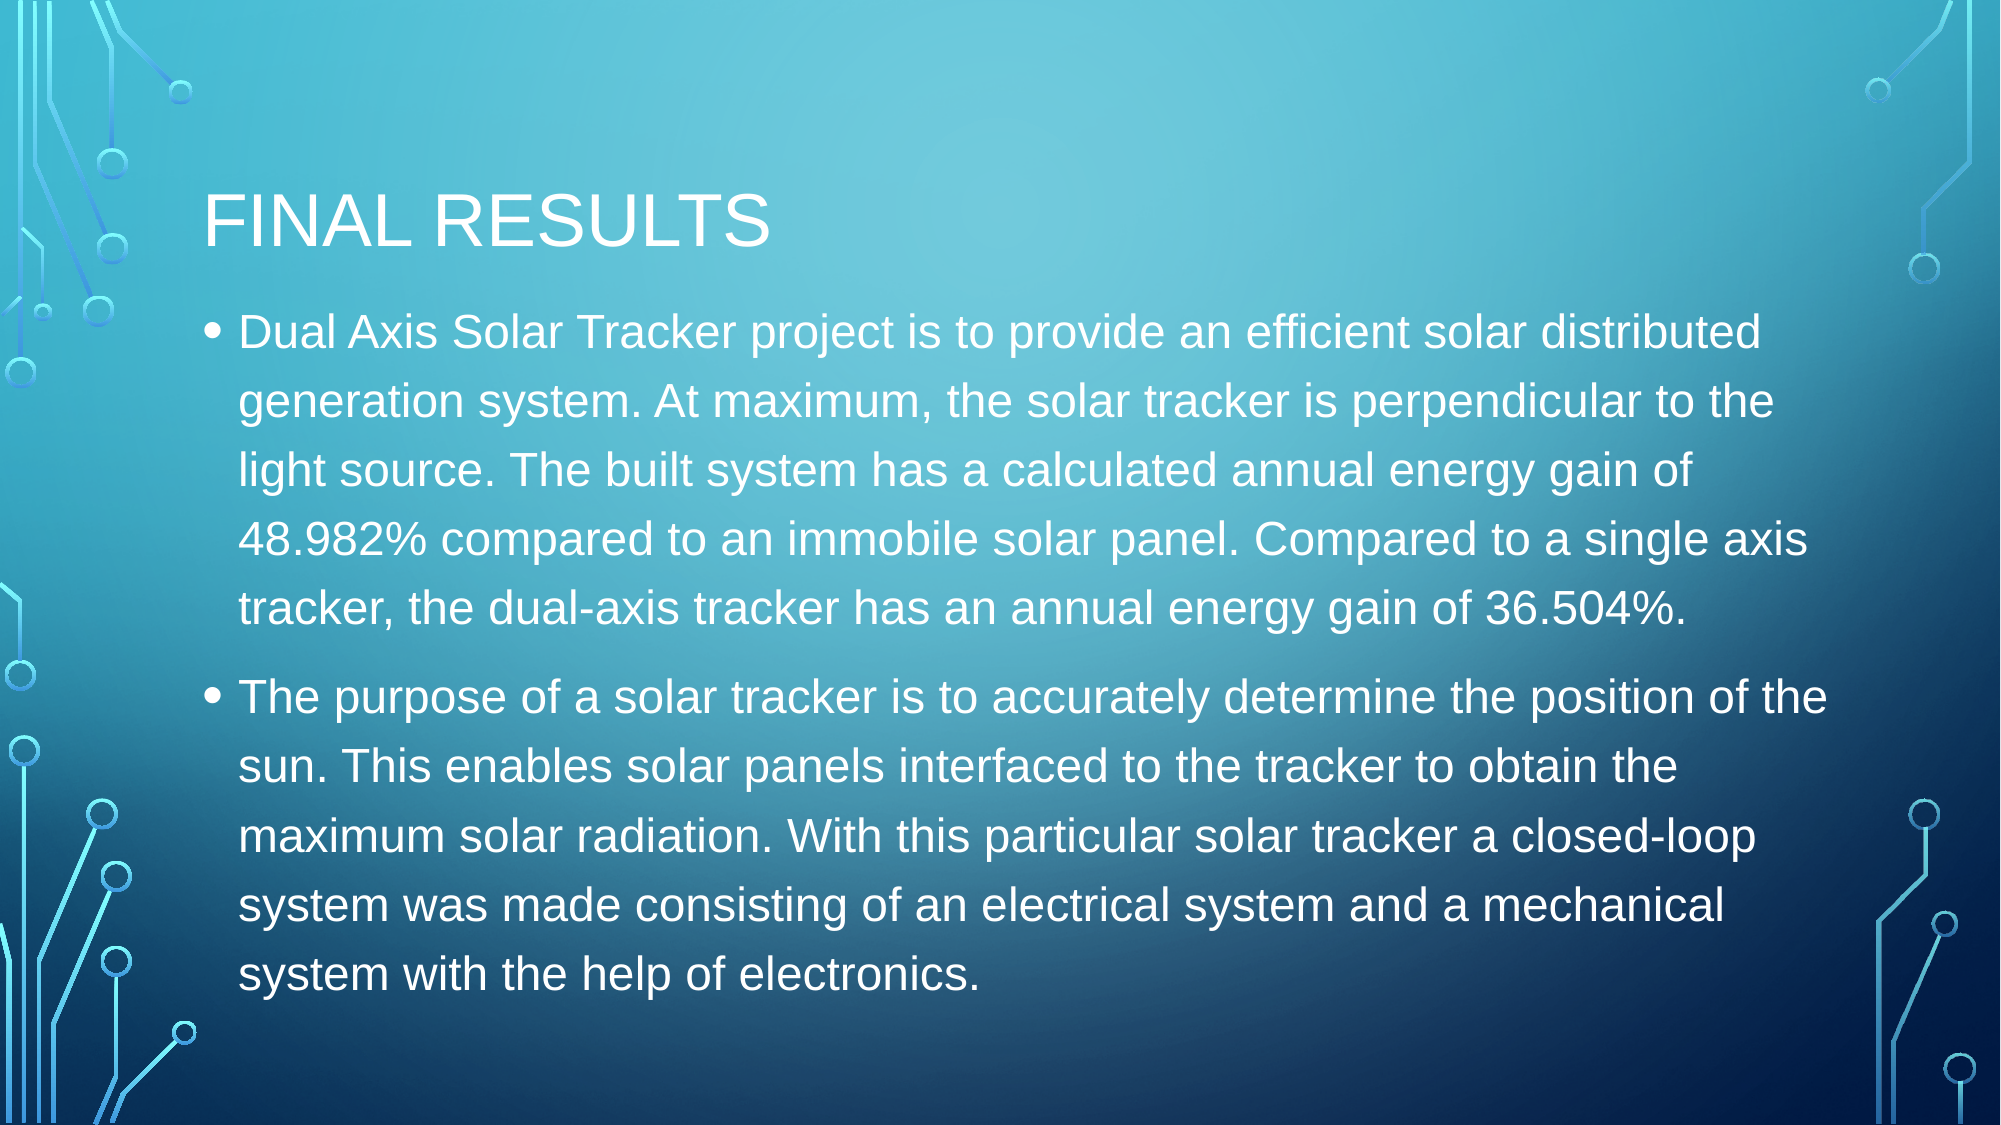

# FINAL RESULTS
Dual Axis Solar Tracker project is to provide an efficient solar distributed generation system. At maximum, the solar tracker is perpendicular to the light source. The built system has a calculated annual energy gain of 48.982% compared to an immobile solar panel. Compared to a single axis tracker, the dual-axis tracker has an annual energy gain of 36.504%.
The purpose of a solar tracker is to accurately determine the position of the sun. This enables solar panels interfaced to the tracker to obtain the maximum solar radiation. With this particular solar tracker a closed-loop system was made consisting of an electrical system and a mechanical system with the help of electronics.